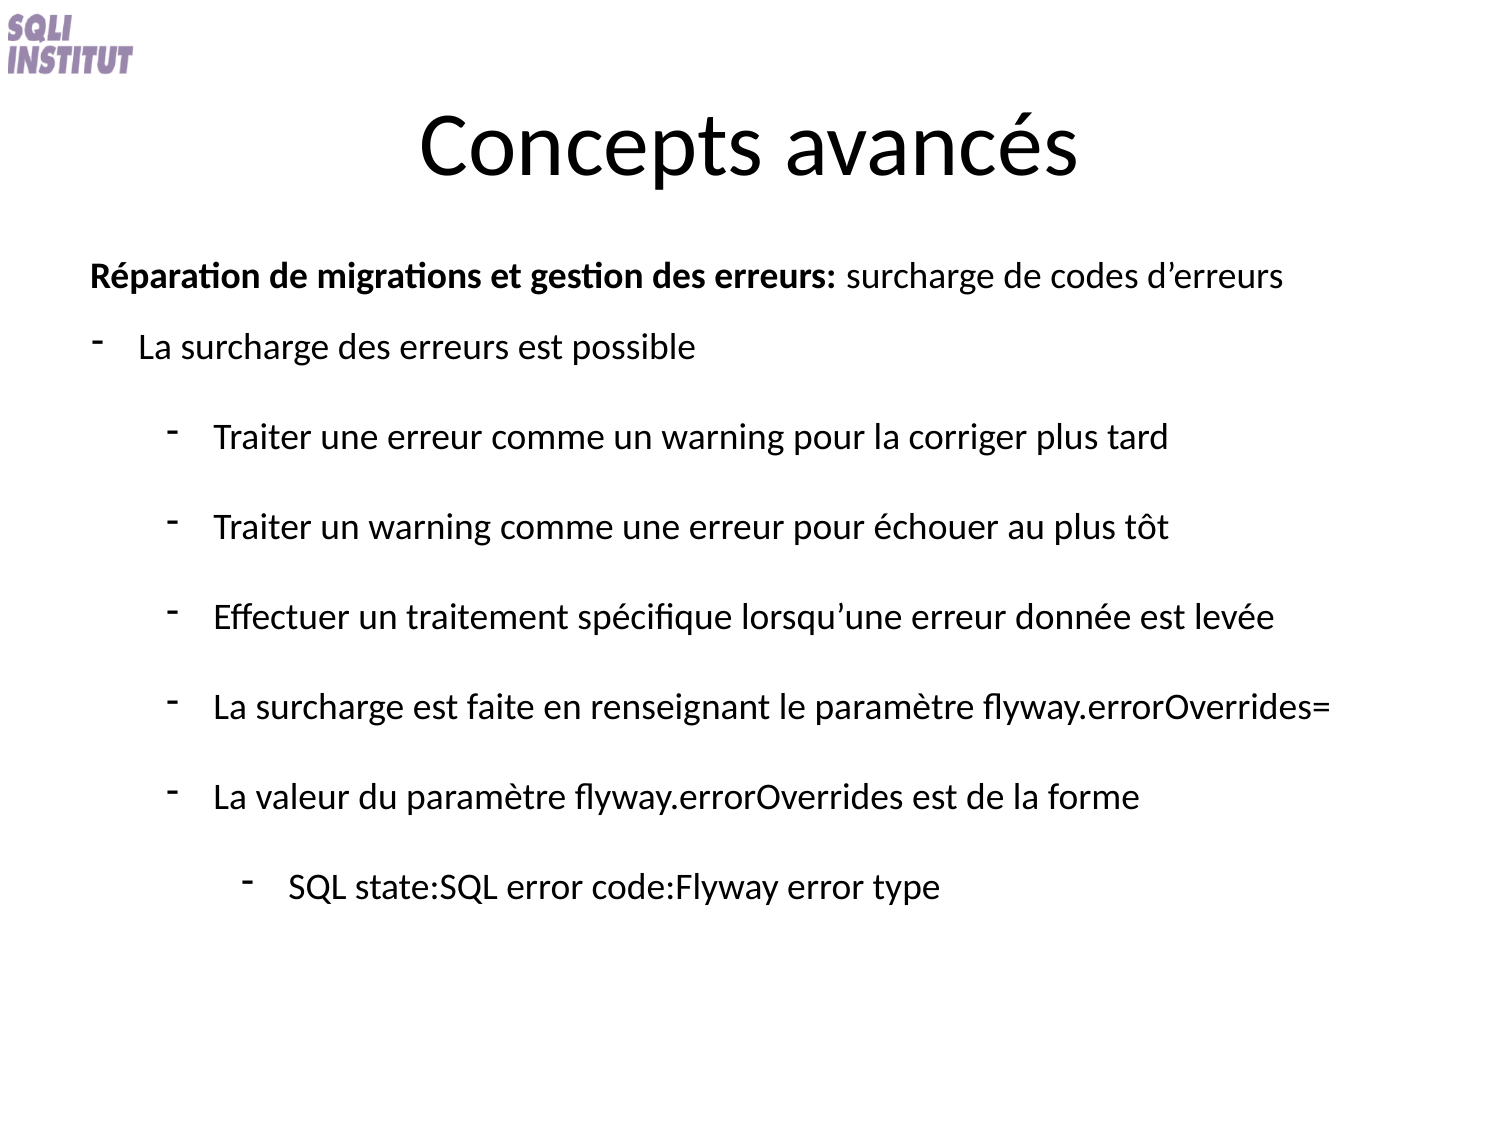

# Concepts avancés
Réparation de migrations et gestion des erreurs: surcharge de codes d’erreurs

La surcharge des erreurs est possible

Traiter une erreur comme un warning pour la corriger plus tard

Traiter un warning comme une erreur pour échouer au plus tôt

Effectuer un traitement spécifique lorsqu’une erreur donnée est levée

La surcharge est faite en renseignant le paramètre flyway.errorOverrides=

La valeur du paramètre flyway.errorOverrides est de la forme

SQL state:SQL error code:Flyway error type